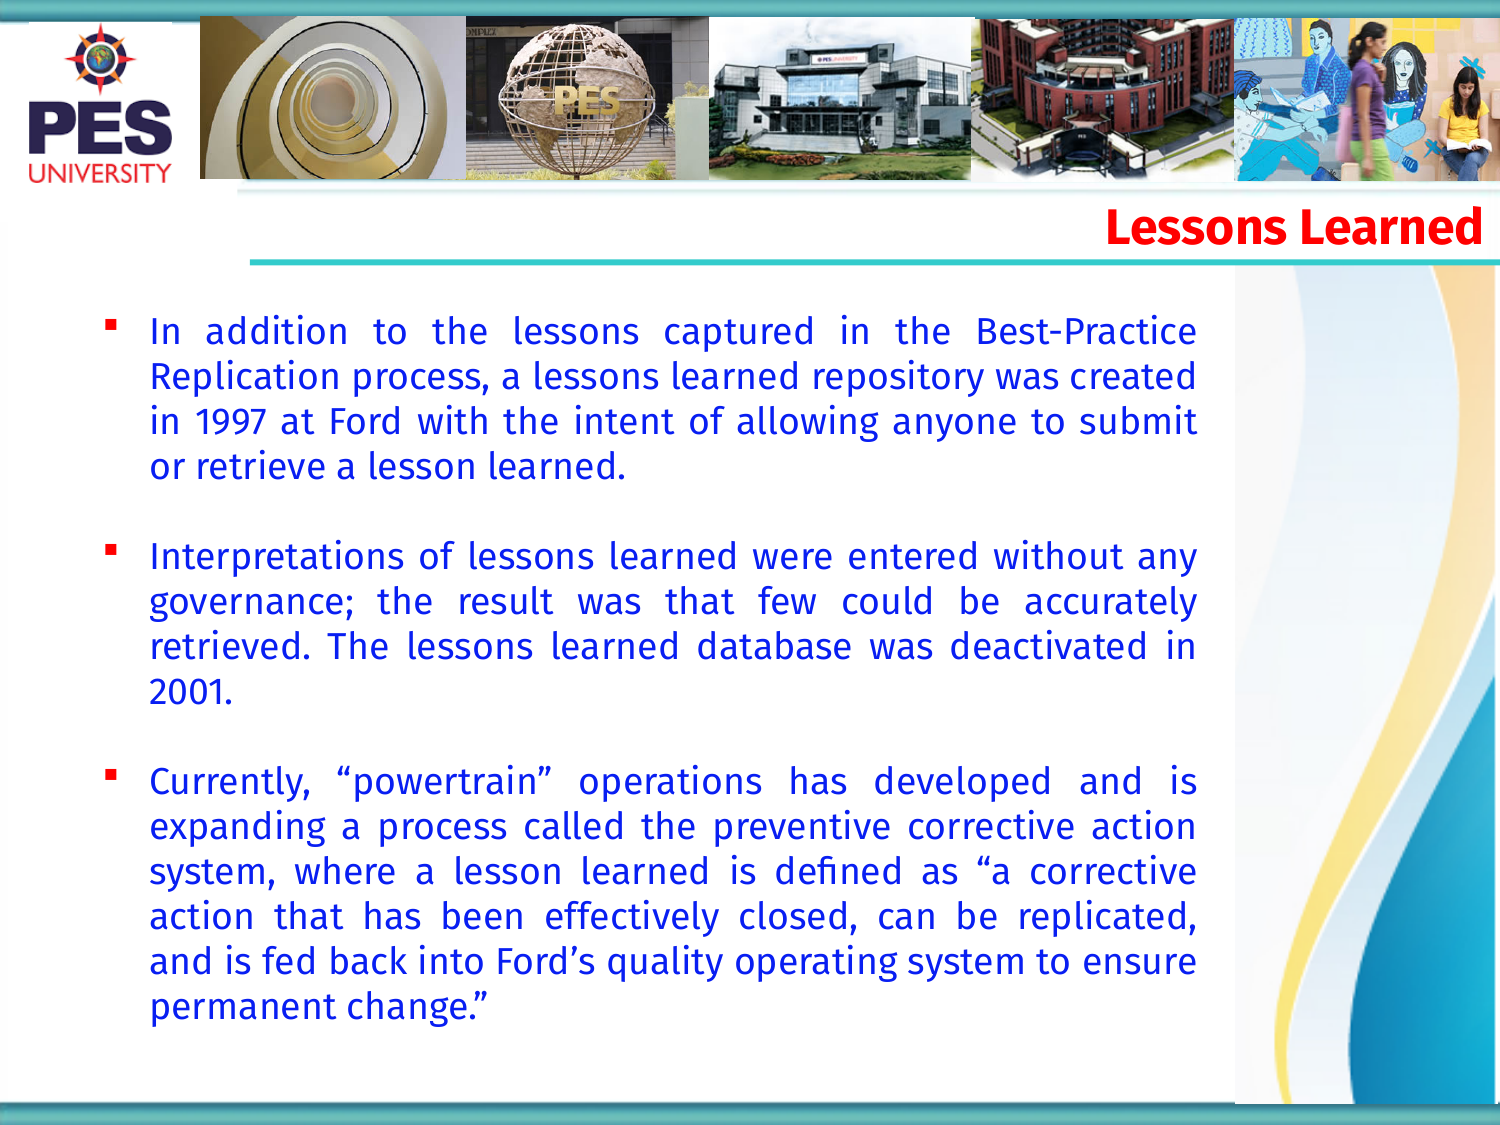

Lessons Learned

In addition to the lessons captured in the Best-Practice Replication process, a lessons learned repository was created in 1997 at Ford with the intent of allowing anyone to submit or retrieve a lesson learned.

Interpretations of lessons learned were entered without any governance; the result was that few could be accurately retrieved. The lessons learned database was deactivated in 2001.

Currently, “powertrain” operations has developed and is expanding a process called the preventive corrective action system, where a lesson learned is defined as “a corrective action that has been effectively closed, can be replicated, and is fed back into Ford’s quality operating system to ensure permanent change.”